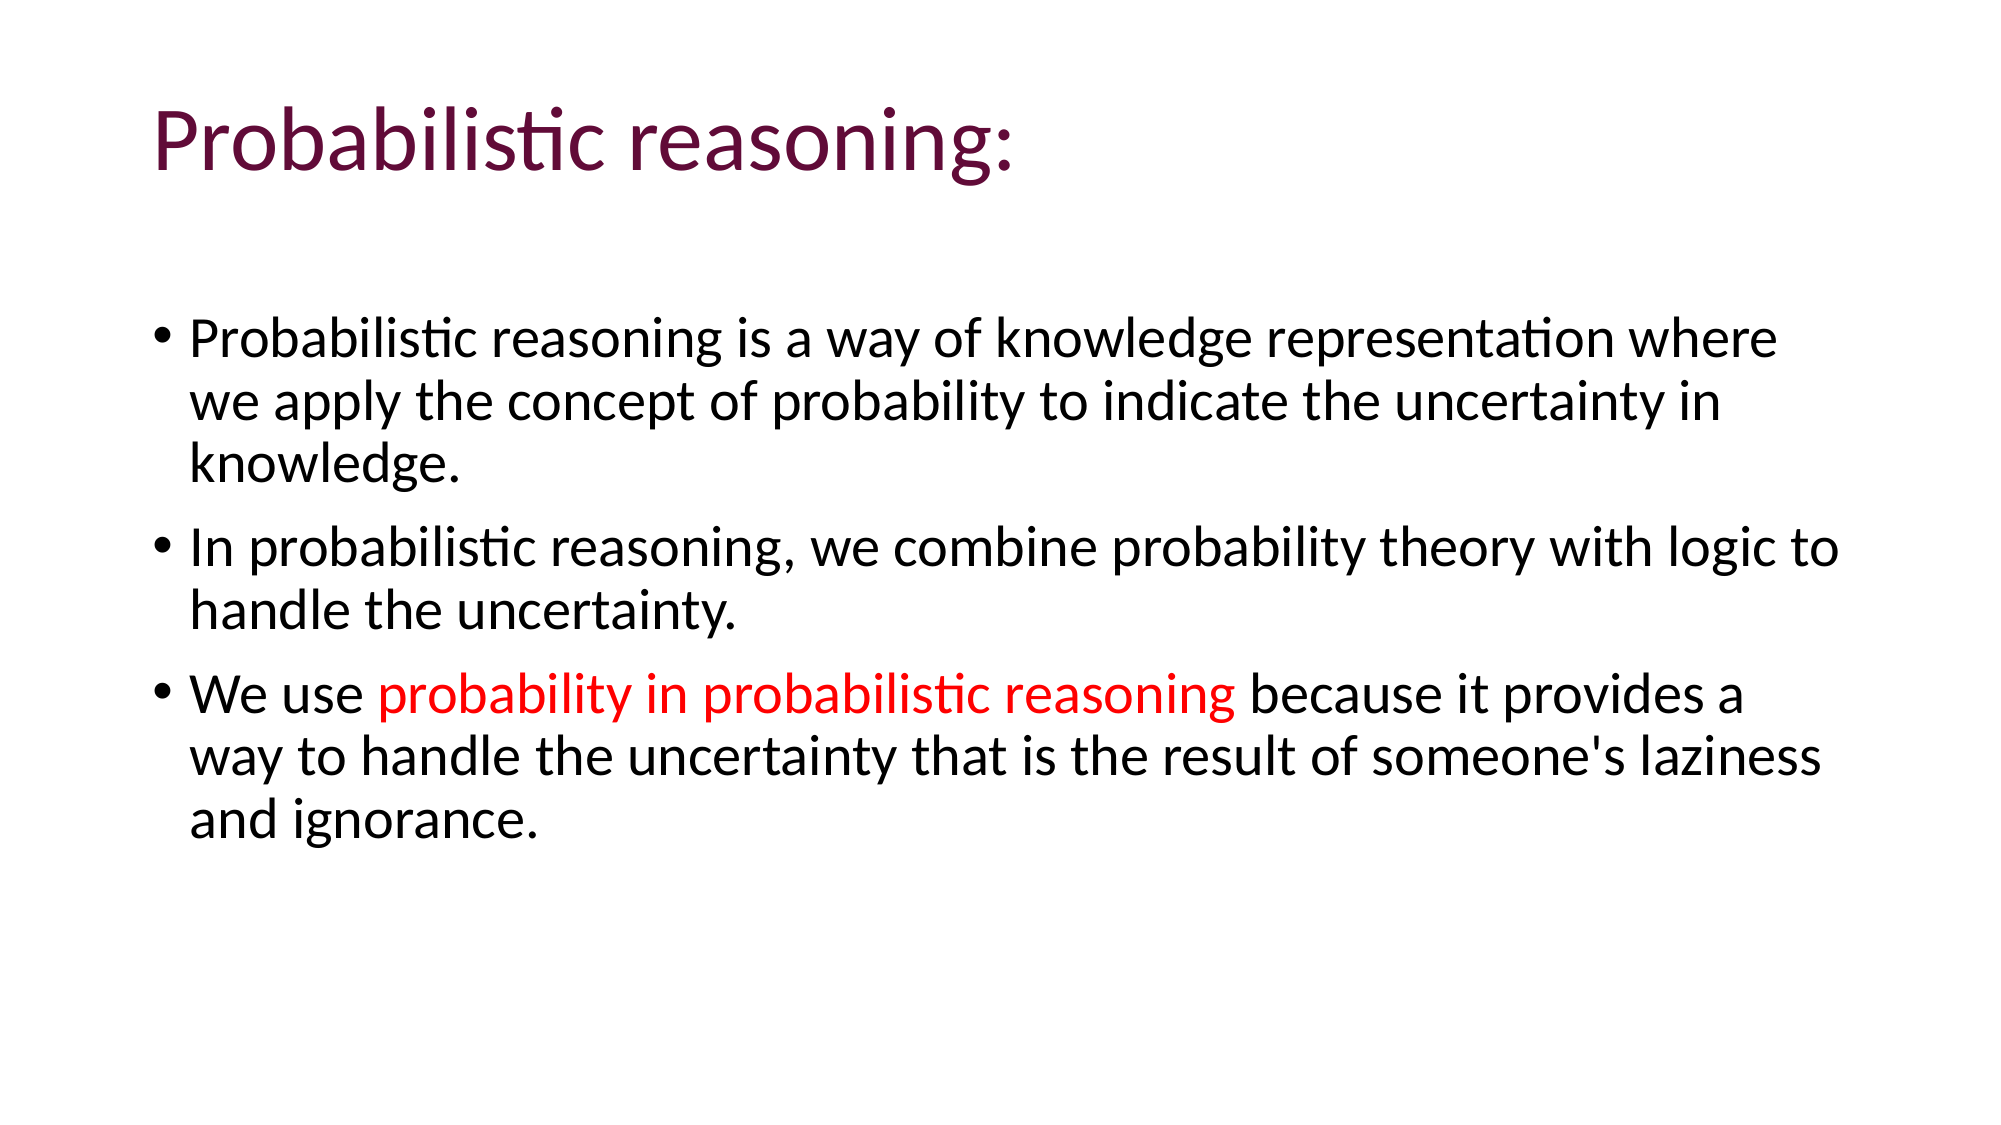

# Probabilistic reasoning:

Probabilistic reasoning is a way of knowledge representation where we apply the concept of probability to indicate the uncertainty in knowledge.
In probabilistic reasoning, we combine probability theory with logic to handle the uncertainty.
We use probability in probabilistic reasoning because it provides a way to handle the uncertainty that is the result of someone's laziness and ignorance.